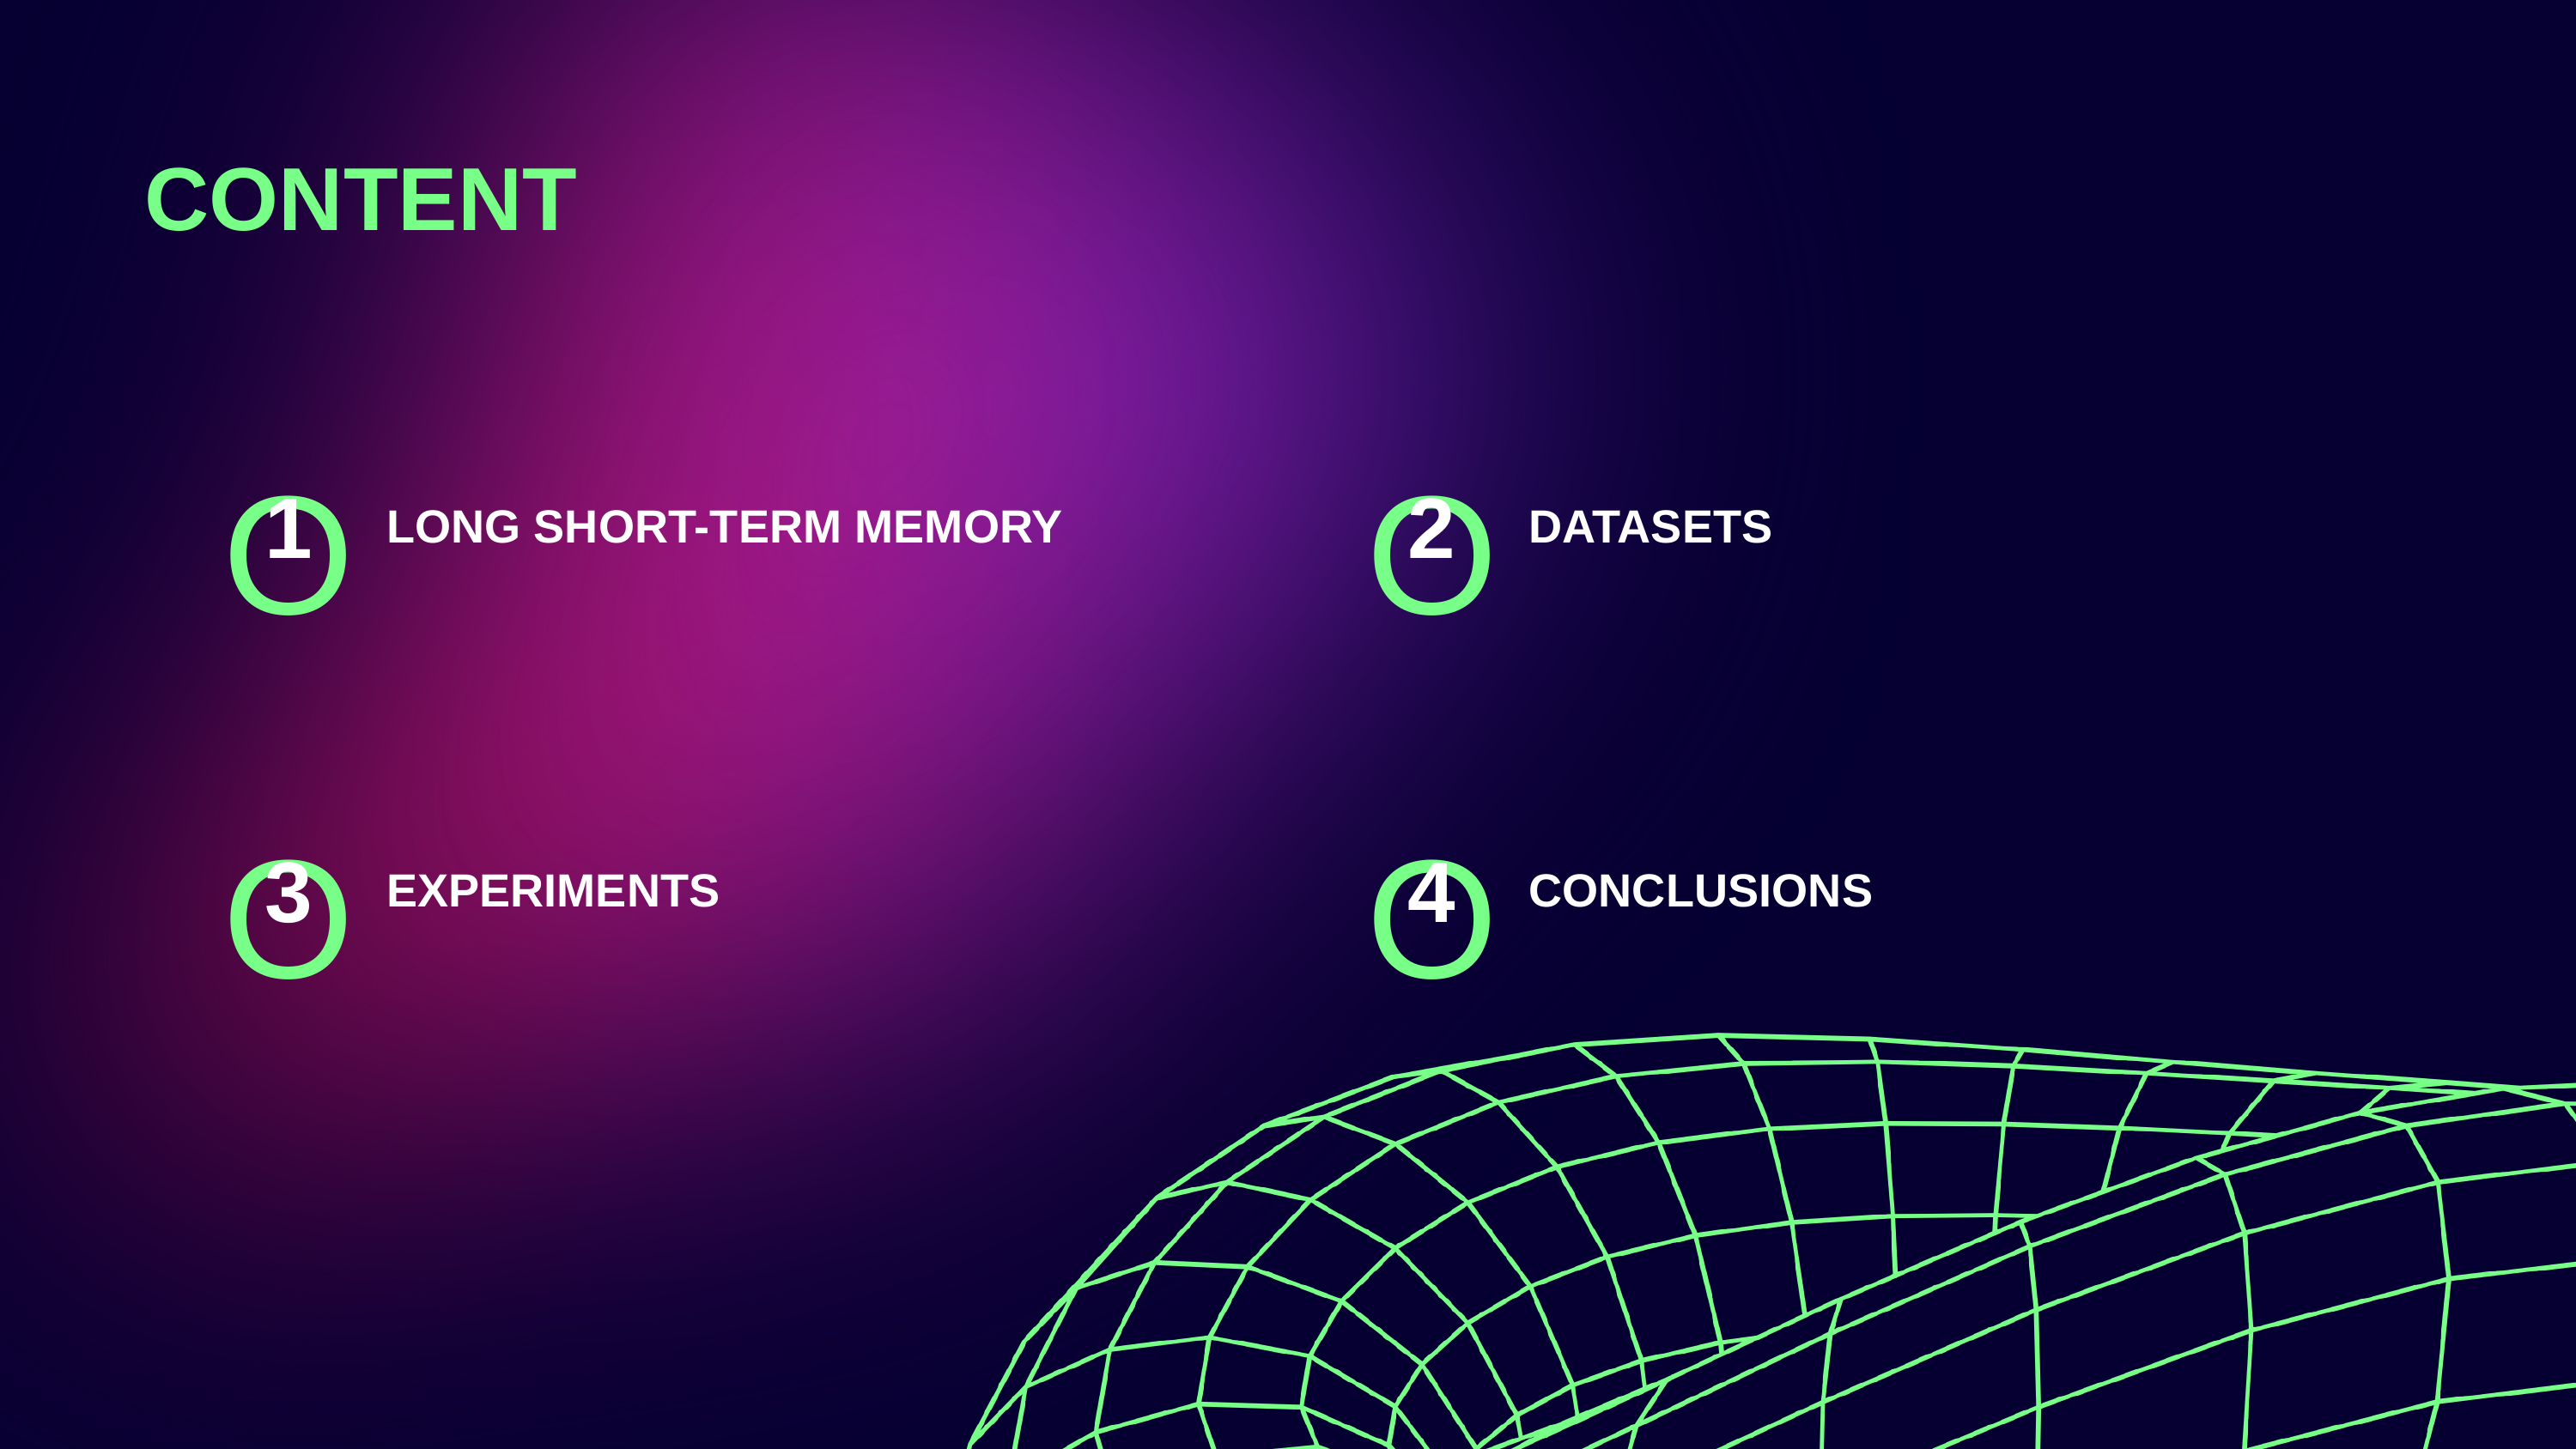

CONTENT
O
1
O
2
LONG SHORT-TERM MEMORY
DATASETS
O
3
O
4
EXPERIMENTS
CONCLUSIONS